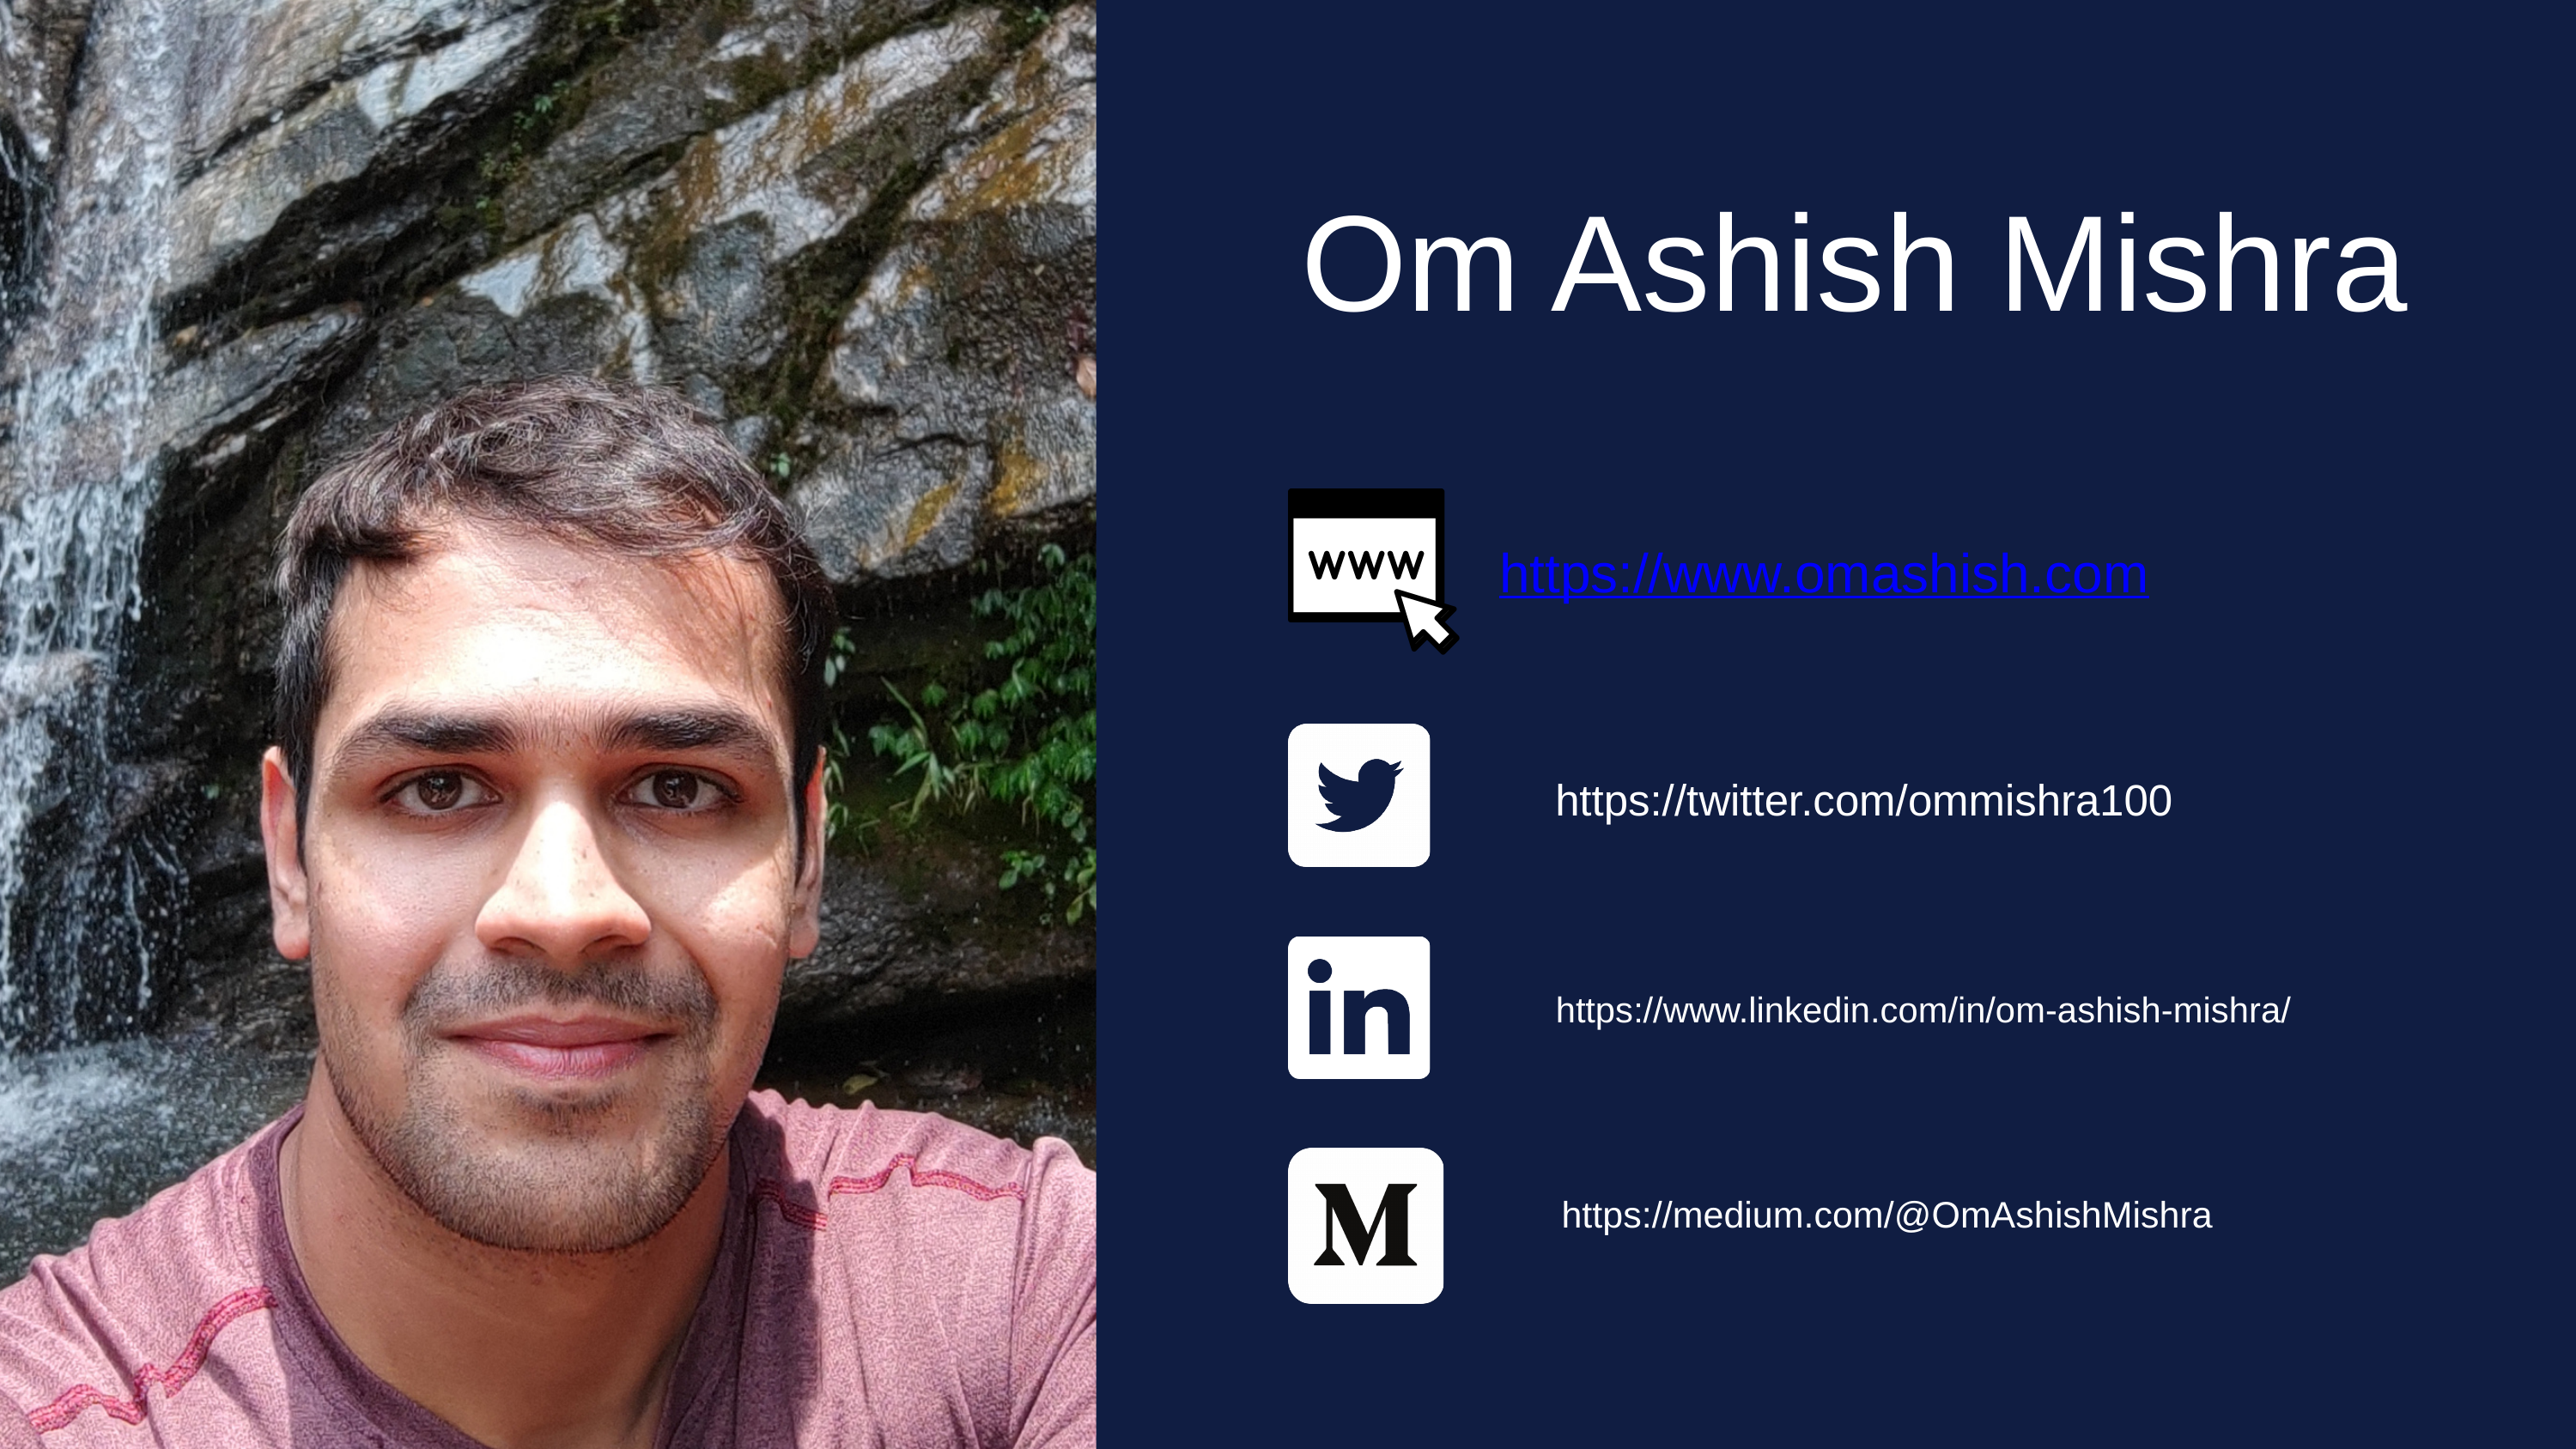

Om Ashish Mishra

https://www.omashish.com

https://twitter.com/ommishra100

https://www.linkedin.com/in/om-ashish-mishra/

https://medium.com/@OmAshishMishra